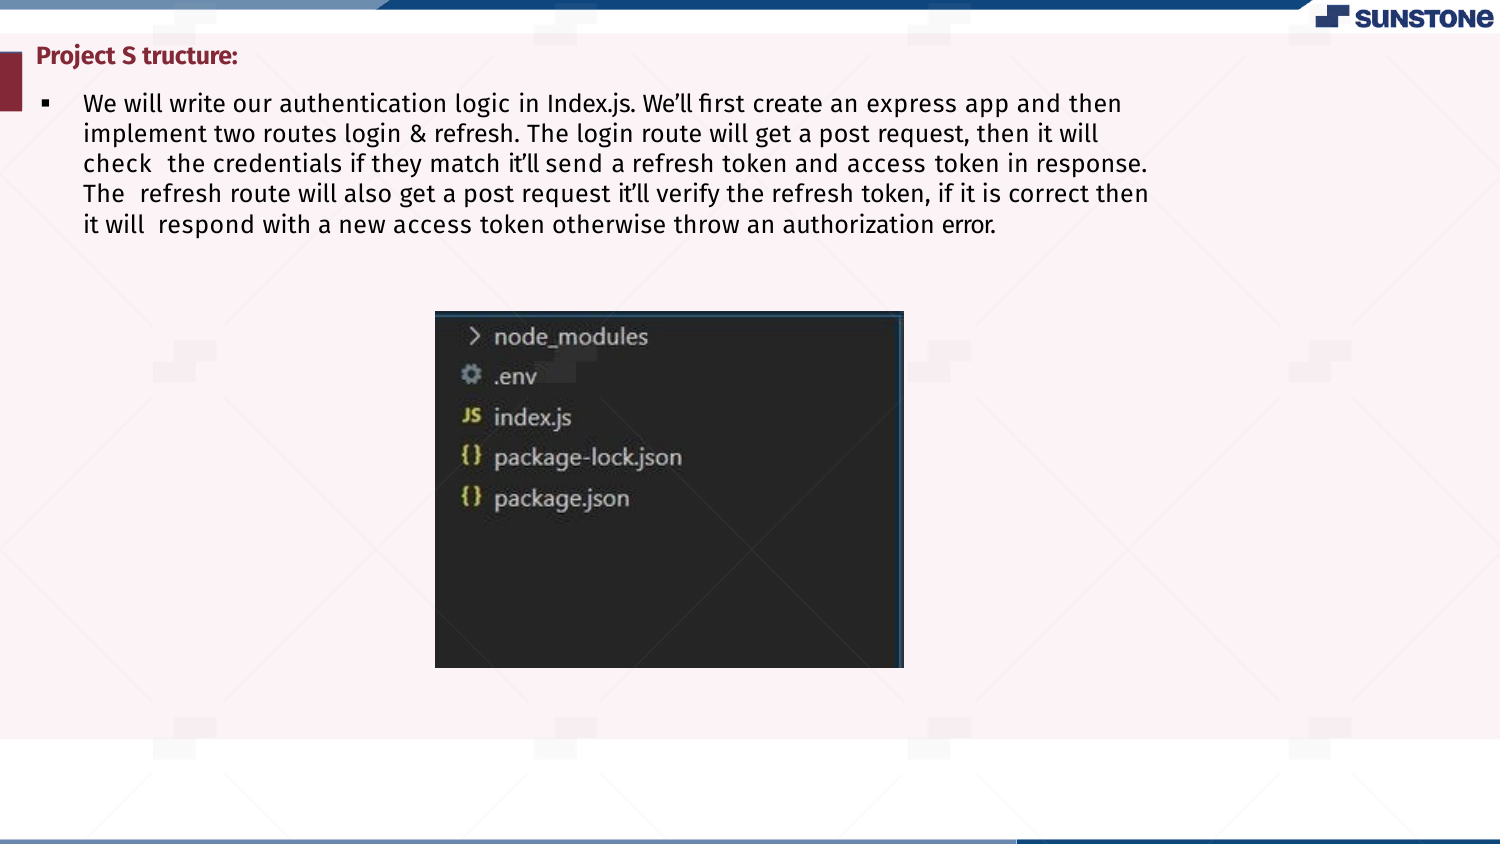

Project S tructure:
We will write our authentication logic in Index.js. We’ll ﬁrst create an express app and then  implement two routes login & refresh. The login route will get a post request, then it will check  the credentials if they match it’ll send a refresh token and access token in response. The  refresh route will also get a post request it’ll verify the refresh token, if it is correct then it will  respond with a new access token otherwise throw an authorization error.